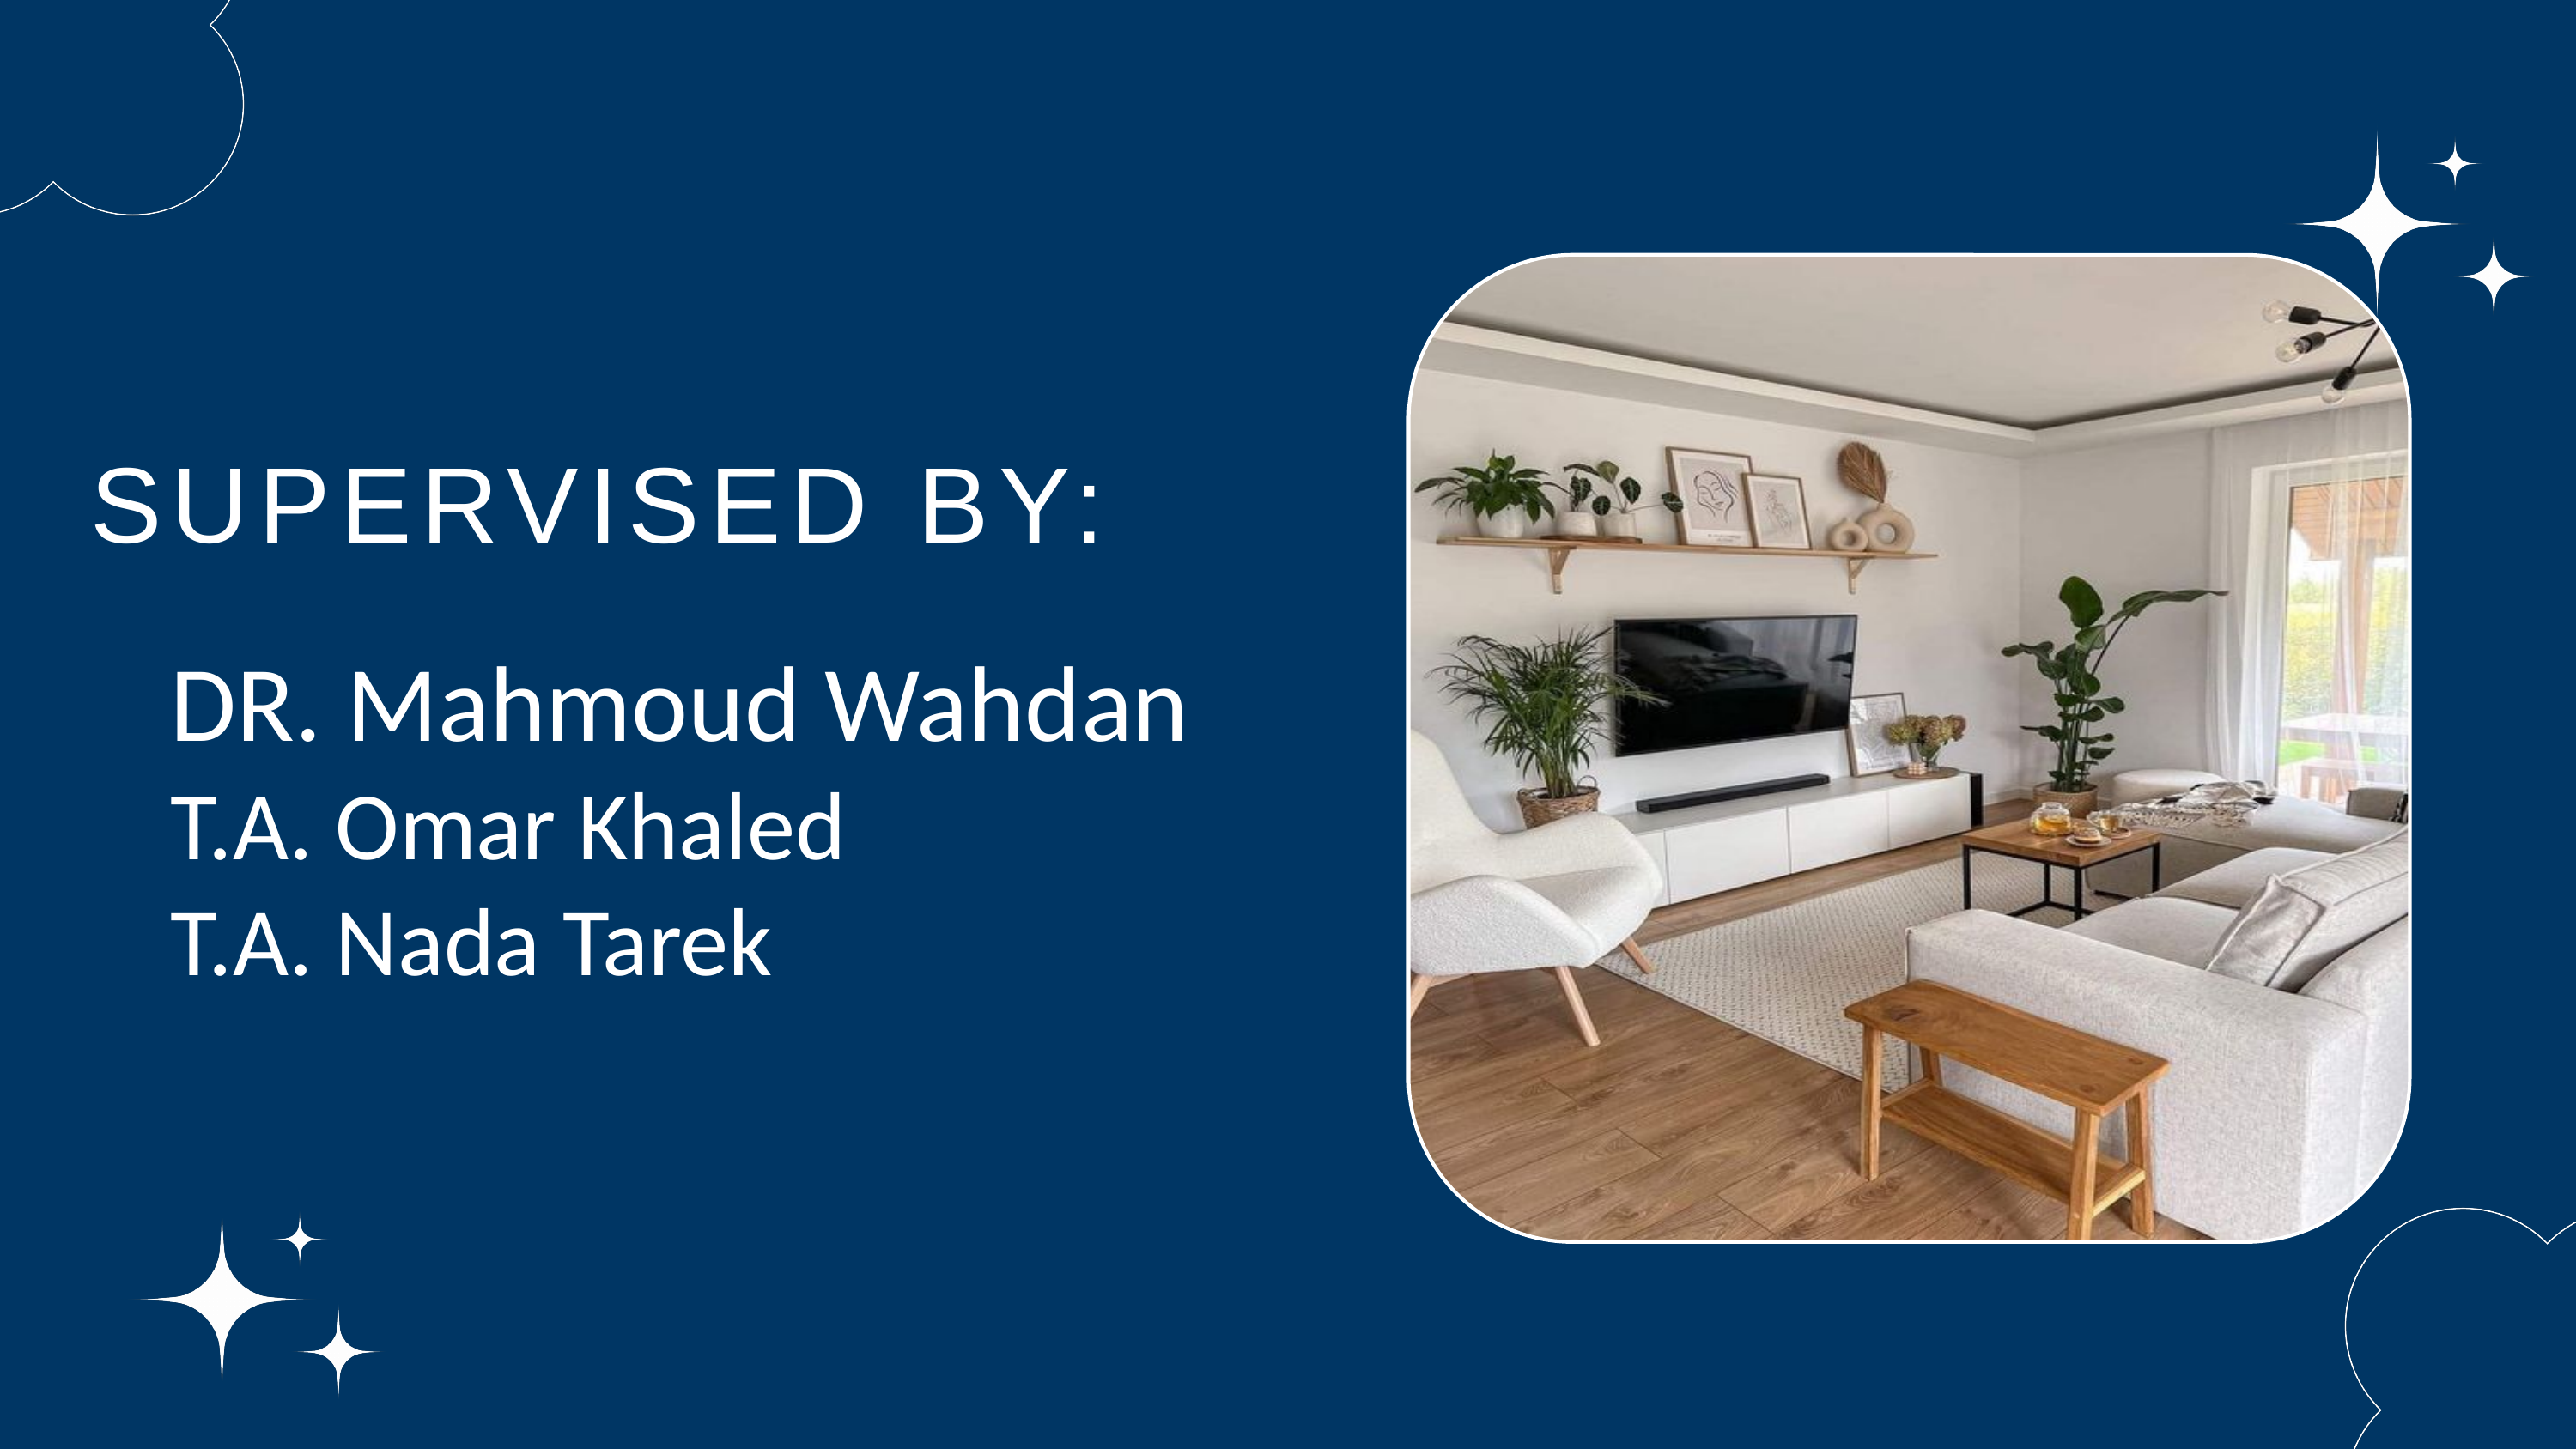

SUPERVISED BY:
DR. Mahmoud Wahdan
T.A. Omar Khaled
T.A. Nada Tarek